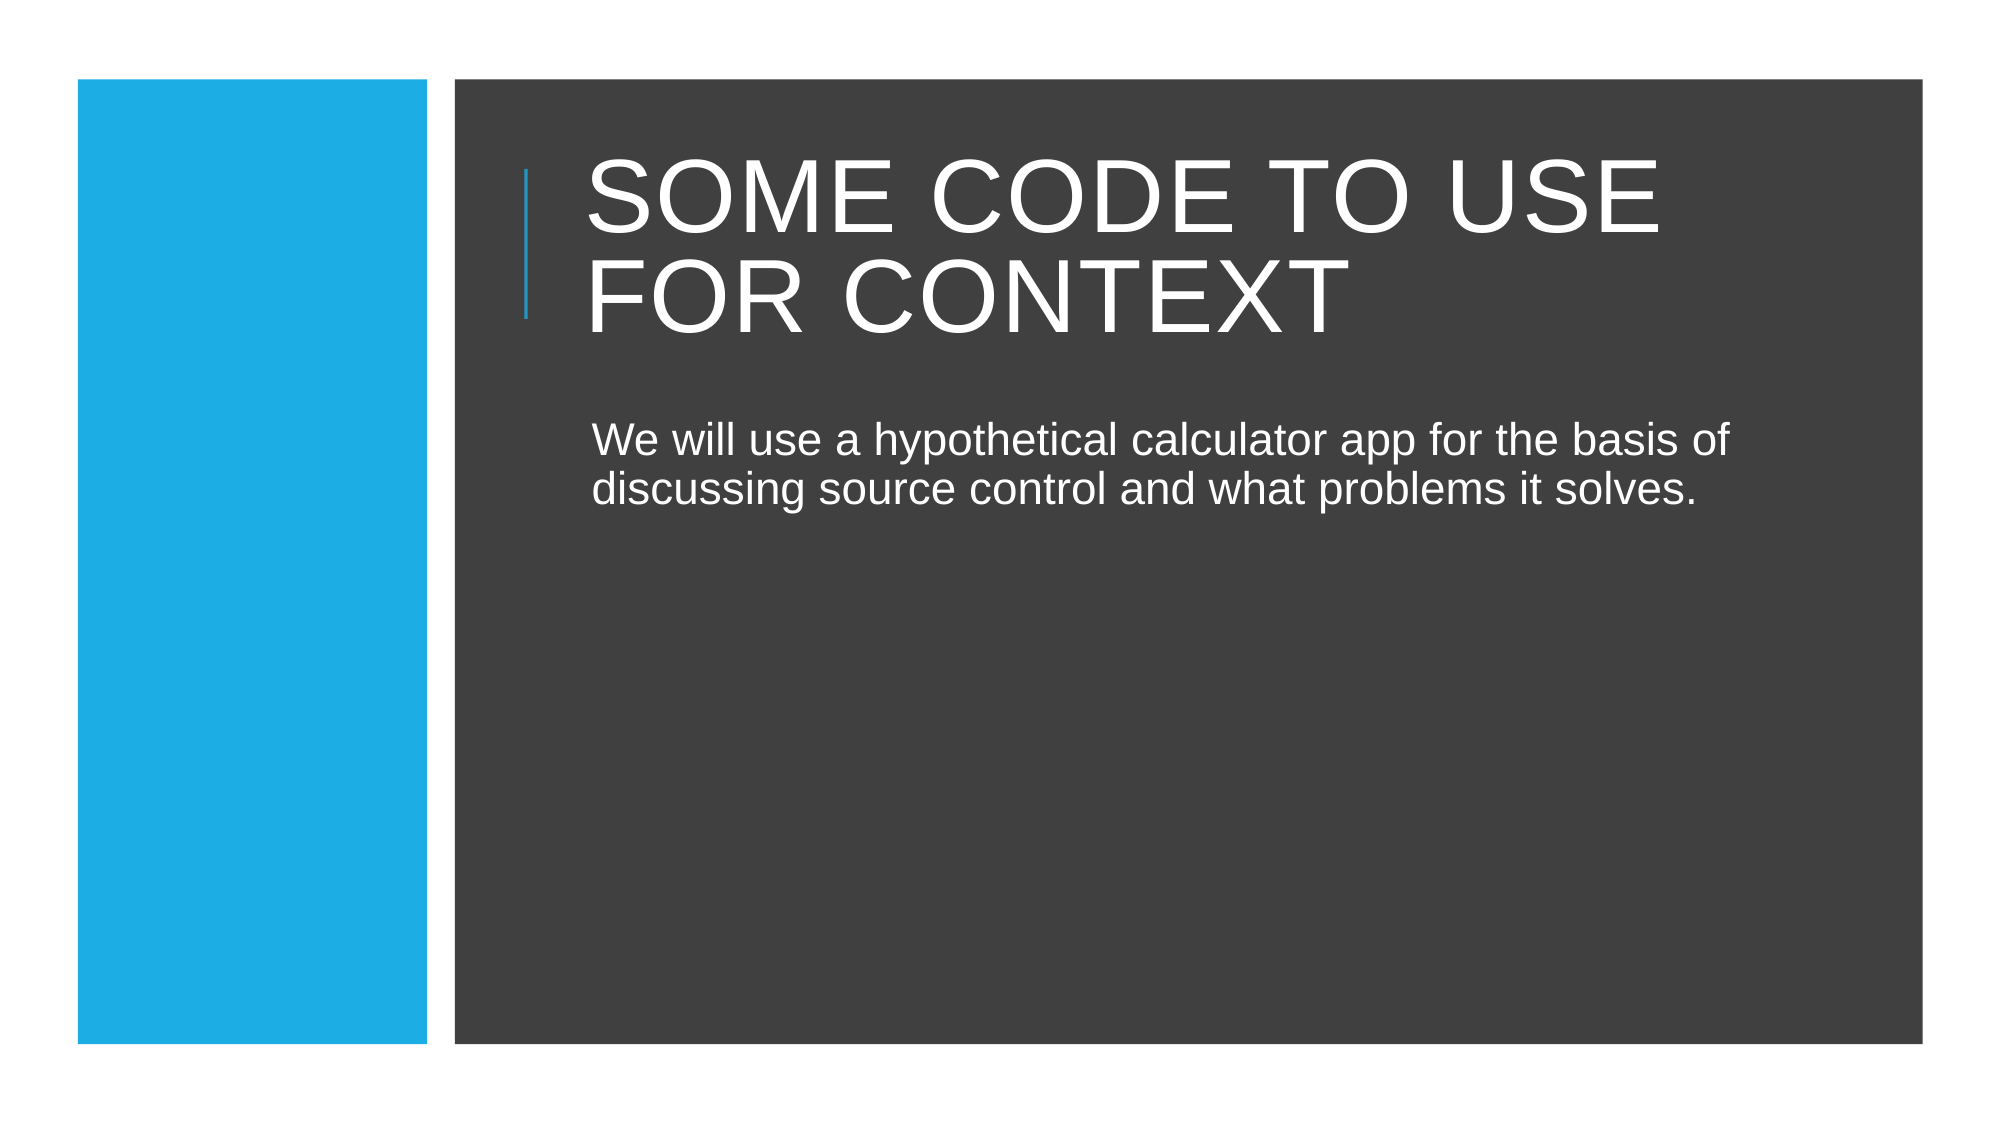

# Some code to use for context
We will use a hypothetical calculator app for the basis of discussing source control and what problems it solves.